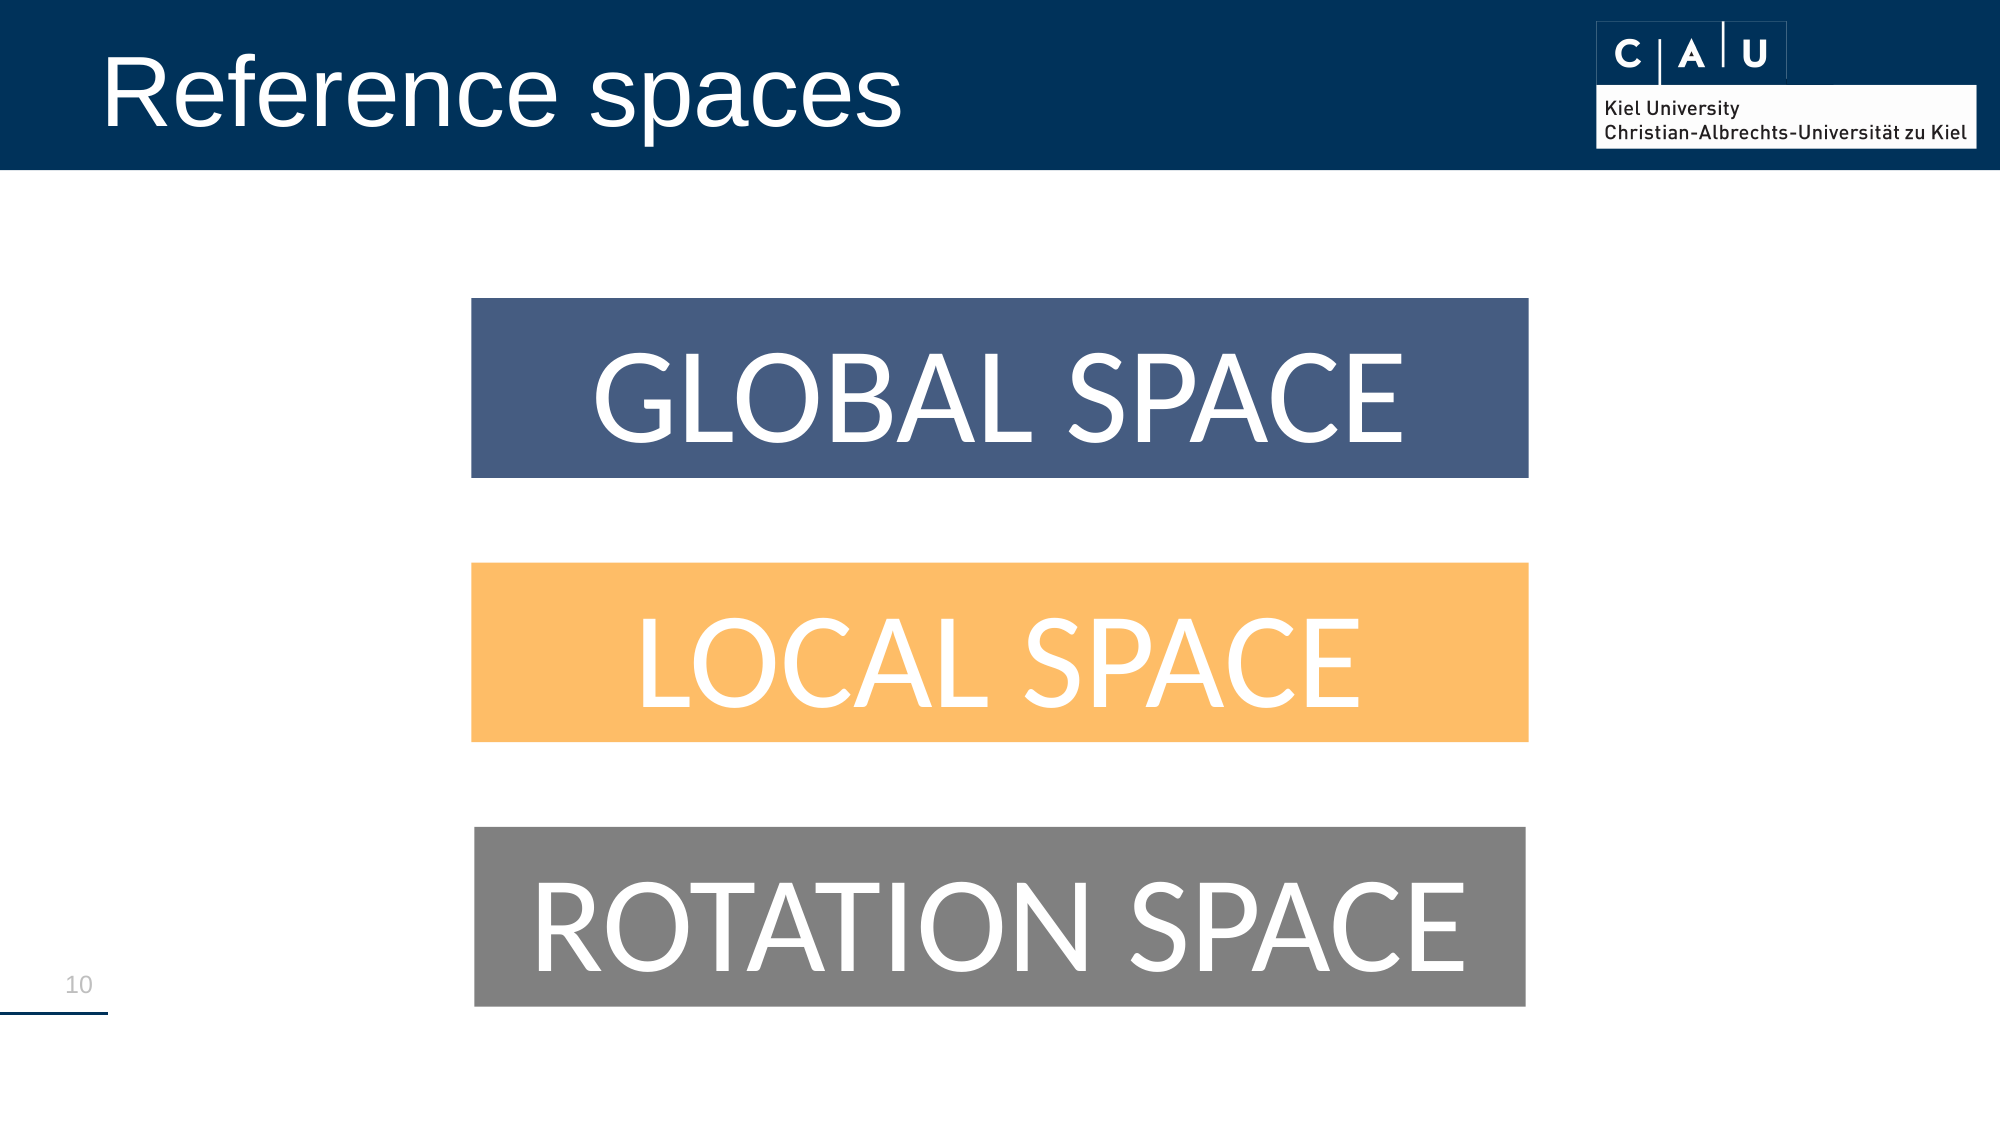

# Reference spaces

GLOBAL SPACE
LOCAL SPACE
ROTATION SPACE
10